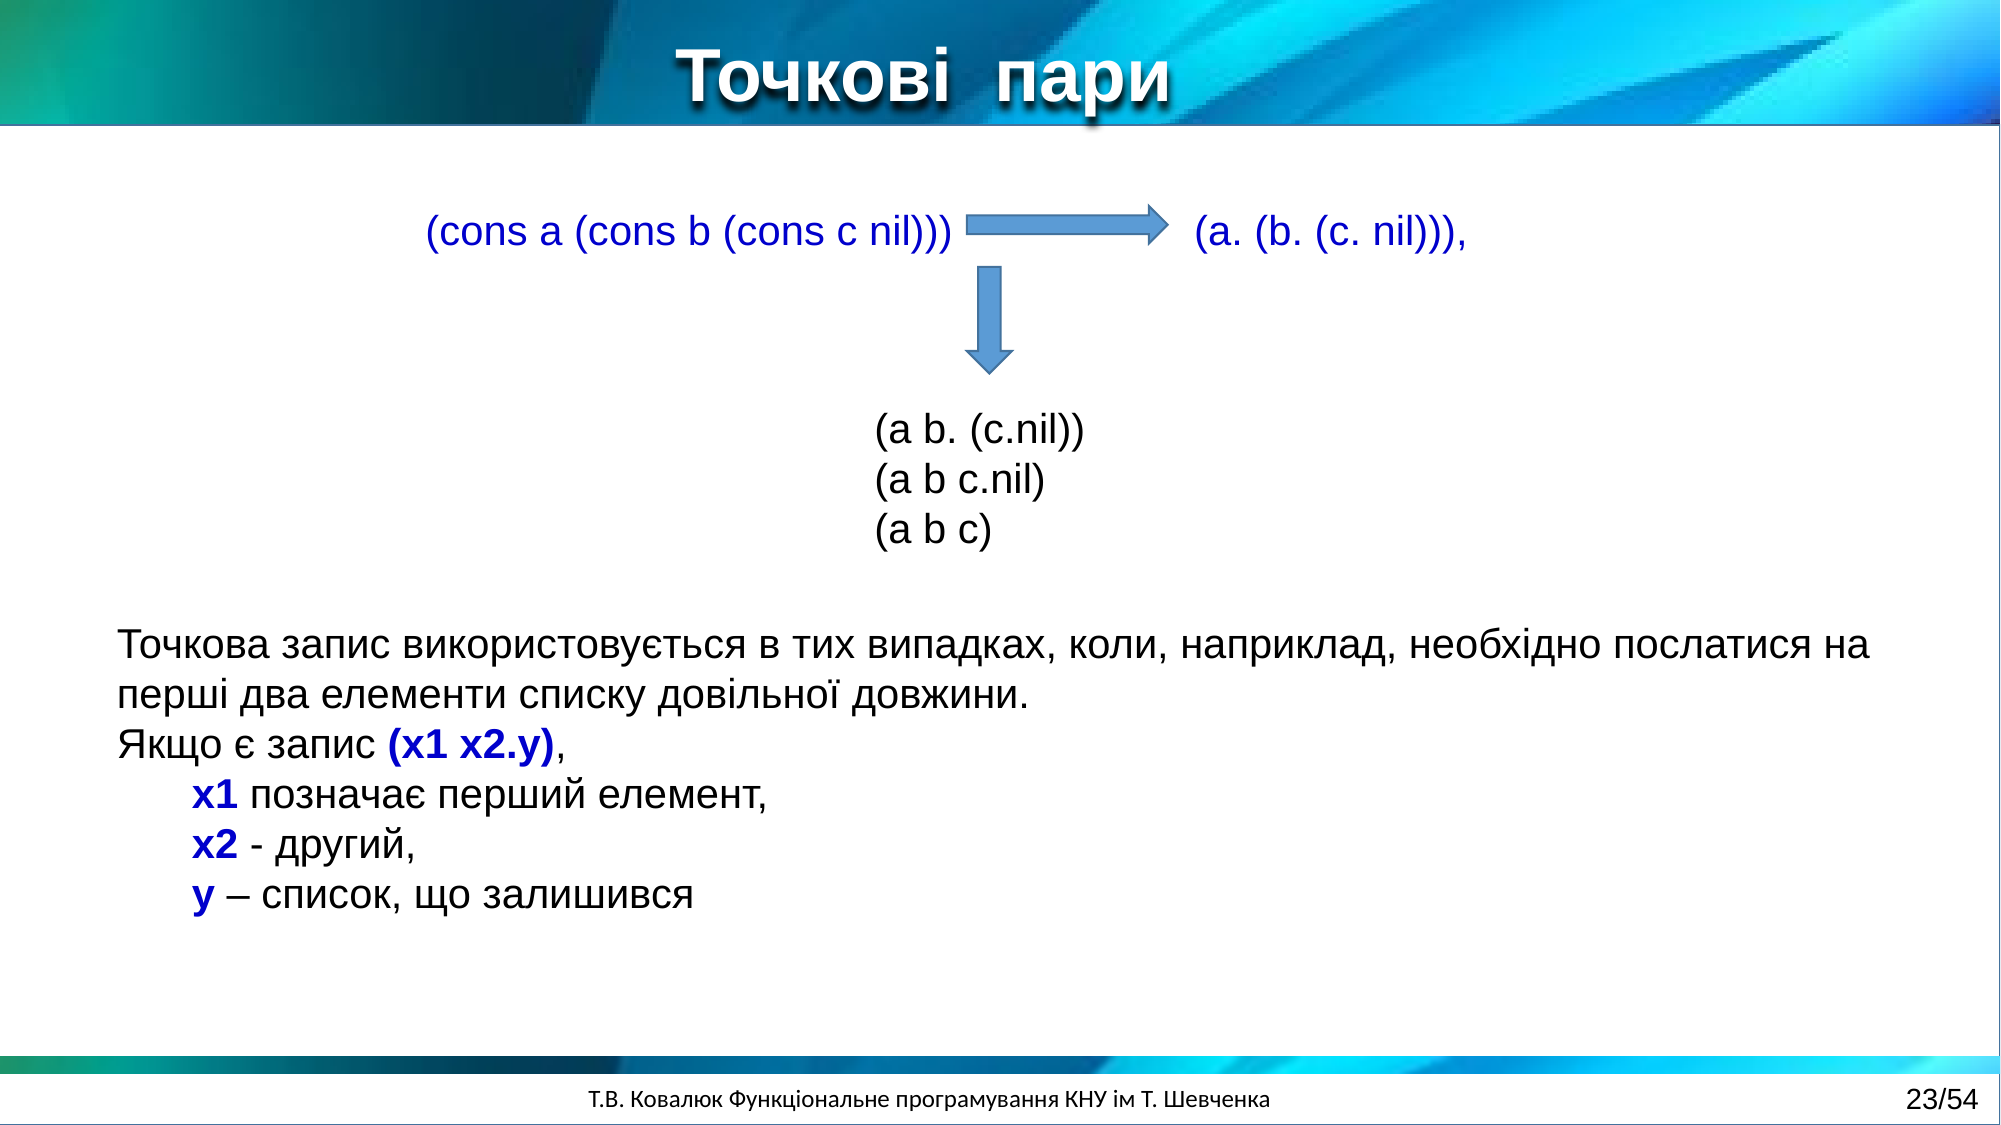

Точкові  пари
(cons a (cons b (cons с nil)))                     (a. (b. (с. nil))),

(а b. (с.nil))
(а b с.nil)
(а b с)
Точкова запис використовується в тих випадках, коли, наприклад, необхідно послатися на перші два елементи списку довільної довжини.
Якщо є запис (x1 х2.у),
x1 позначає перший елемент,
х2 - другий,
у – список, що залишився
23/54